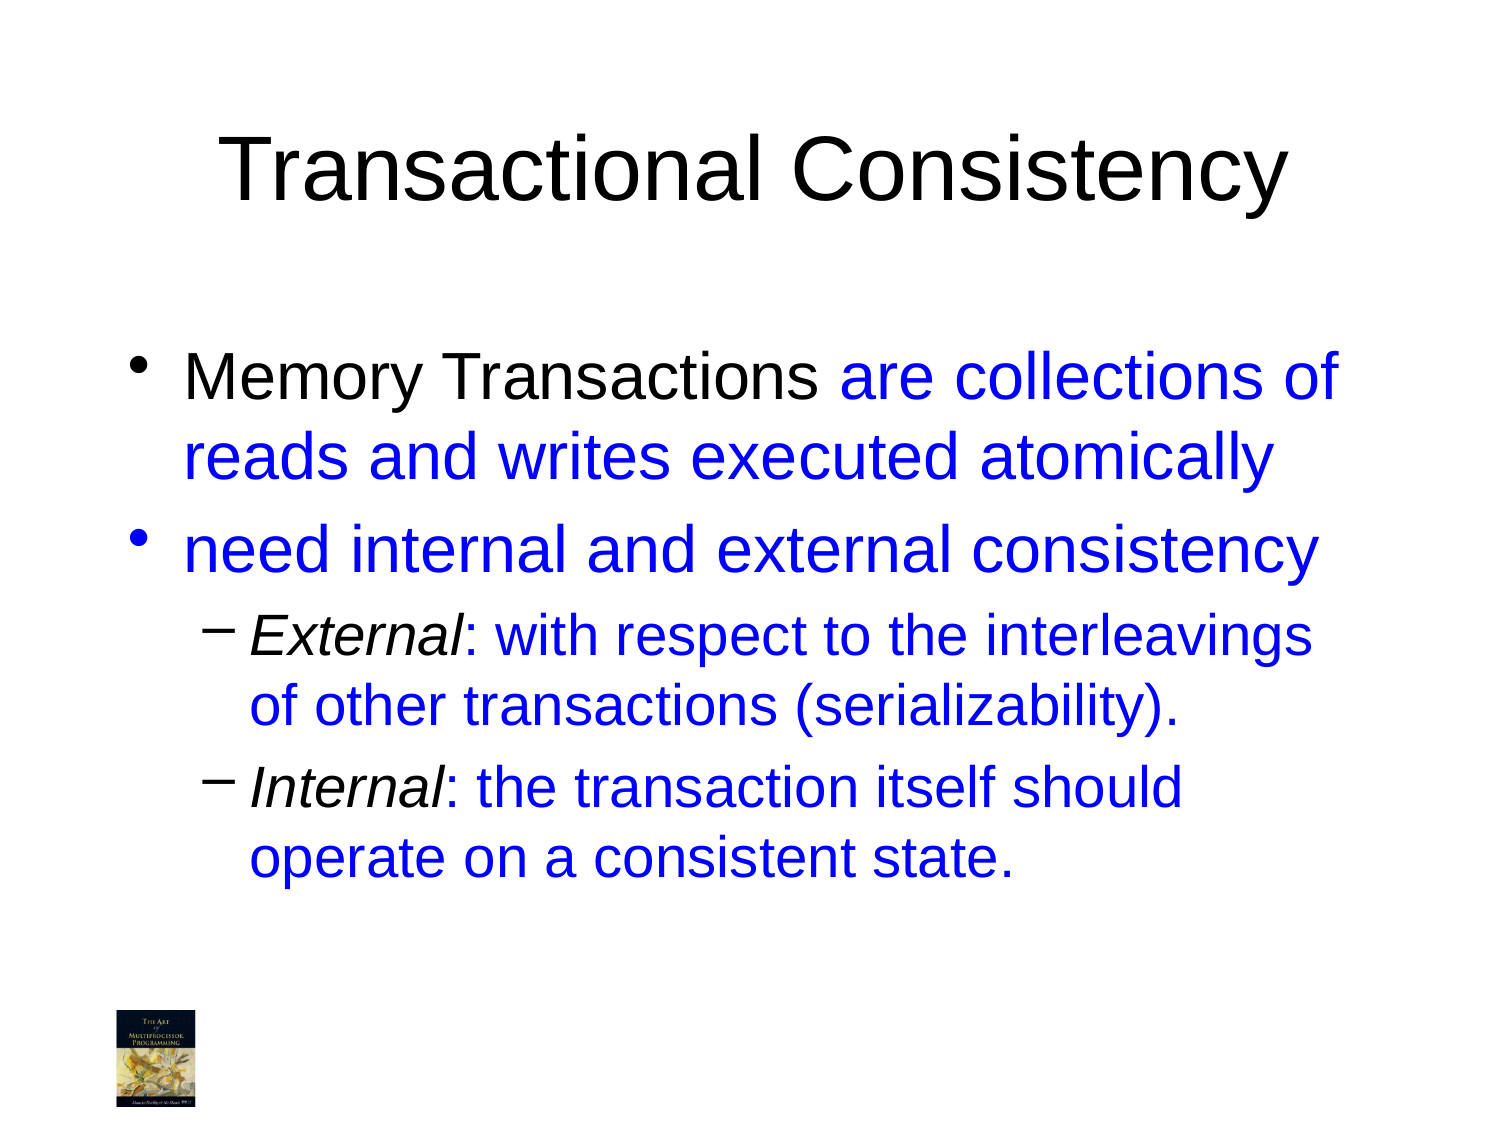

# Transactional Consistency
Memory Transactions are collections of reads and writes executed atomically
need internal and external consistency
External: with respect to the interleavings of other transactions (serializability).
Internal: the transaction itself should operate on a consistent state.